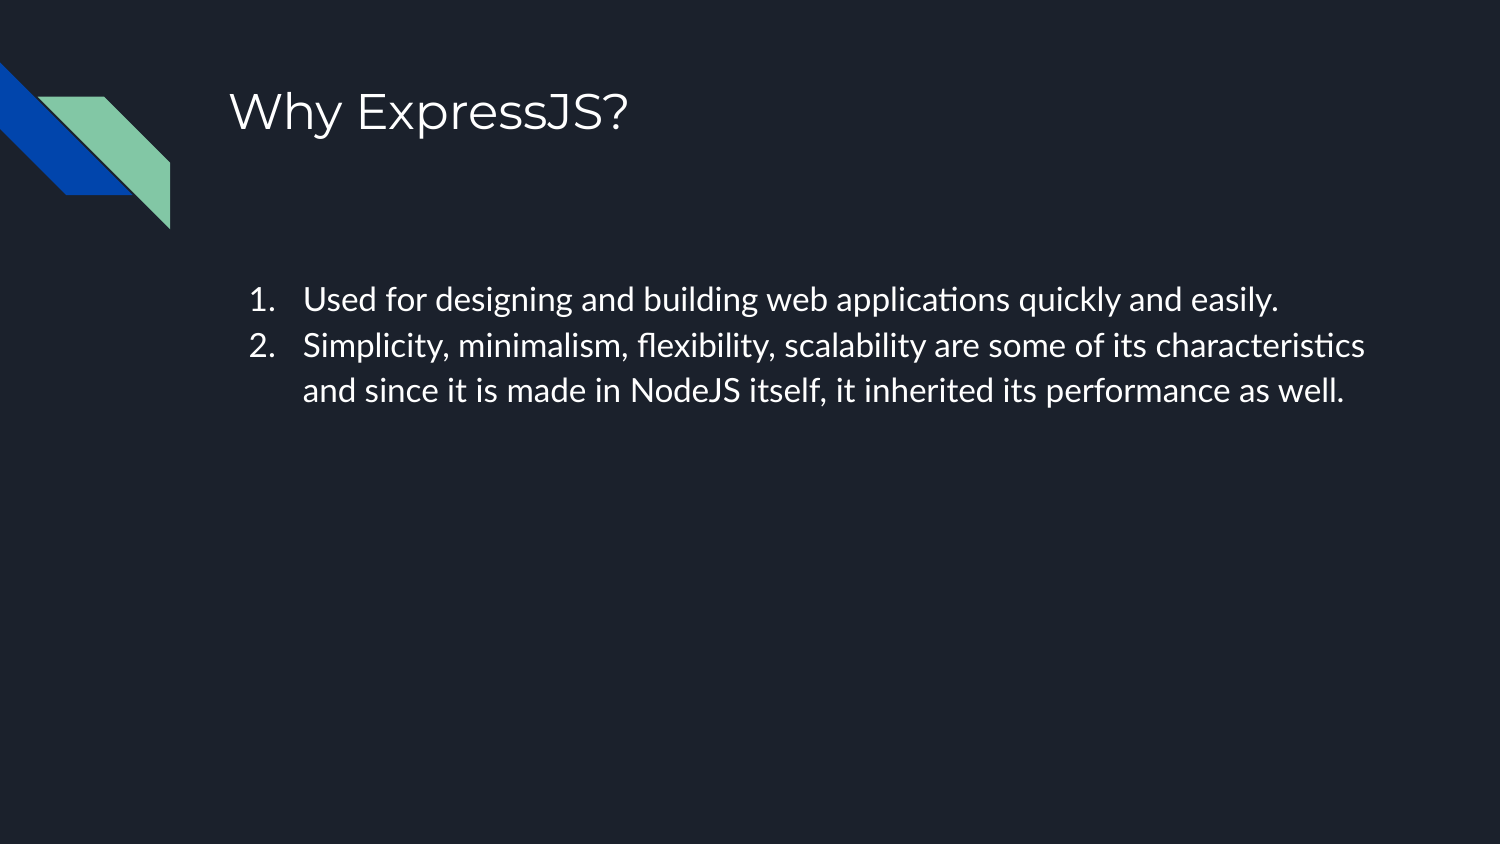

# Why ExpressJS?
Used for designing and building web applications quickly and easily.
Simplicity, minimalism, flexibility, scalability are some of its characteristics and since it is made in NodeJS itself, it inherited its performance as well.